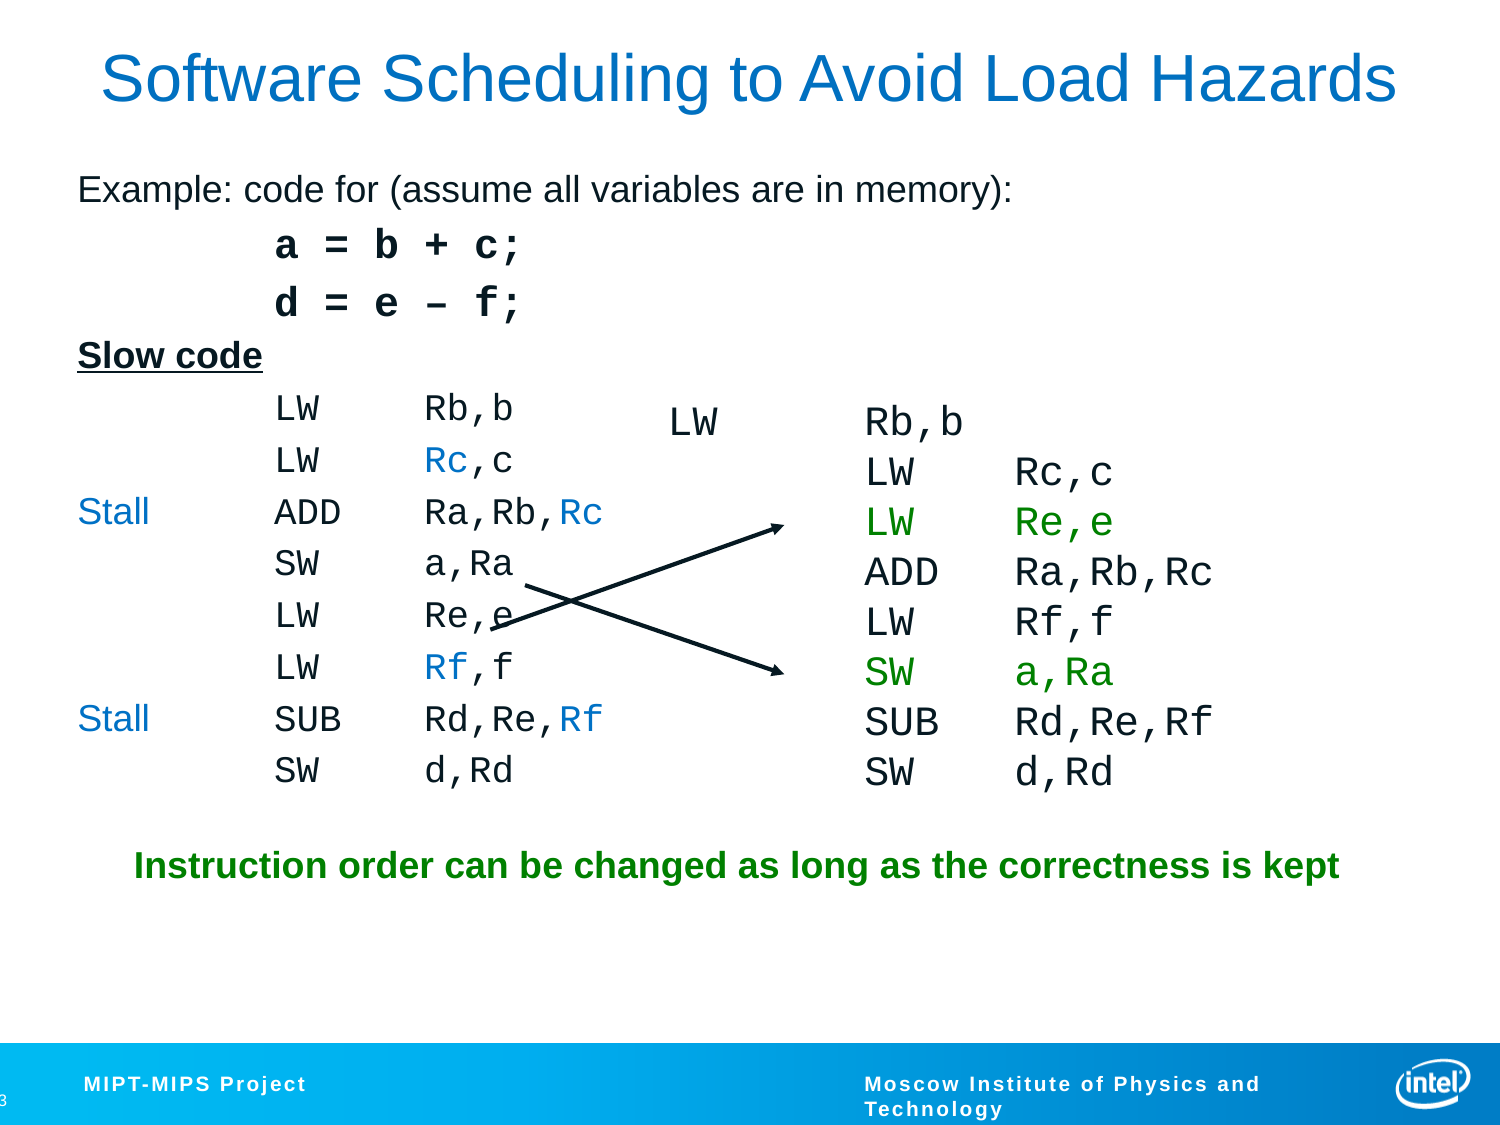

# Software Scheduling to Avoid Load Hazards
Example: code for (assume all variables are in memory):
		a = b + c;
		d = e – f;
Slow code
		LW 	Rb,b
		LW 	Rc,c
Stall 	ADD 	Ra,Rb,Rc
		SW  	a,Ra
		LW 	Re,e
		LW 	Rf,f
Stall 	SUB 	Rd,Re,Rf
		SW	d,Rd

Instruction order can be changed as long as the correctness is kept
LW 	Rb,b
		LW 	Rc,c
		LW 	Re,e
		ADD 	Ra,Rb,Rc
		LW 	Rf,f
		SW  	a,Ra
		SUB 	Rd,Re,Rf
		SW	d,Rd